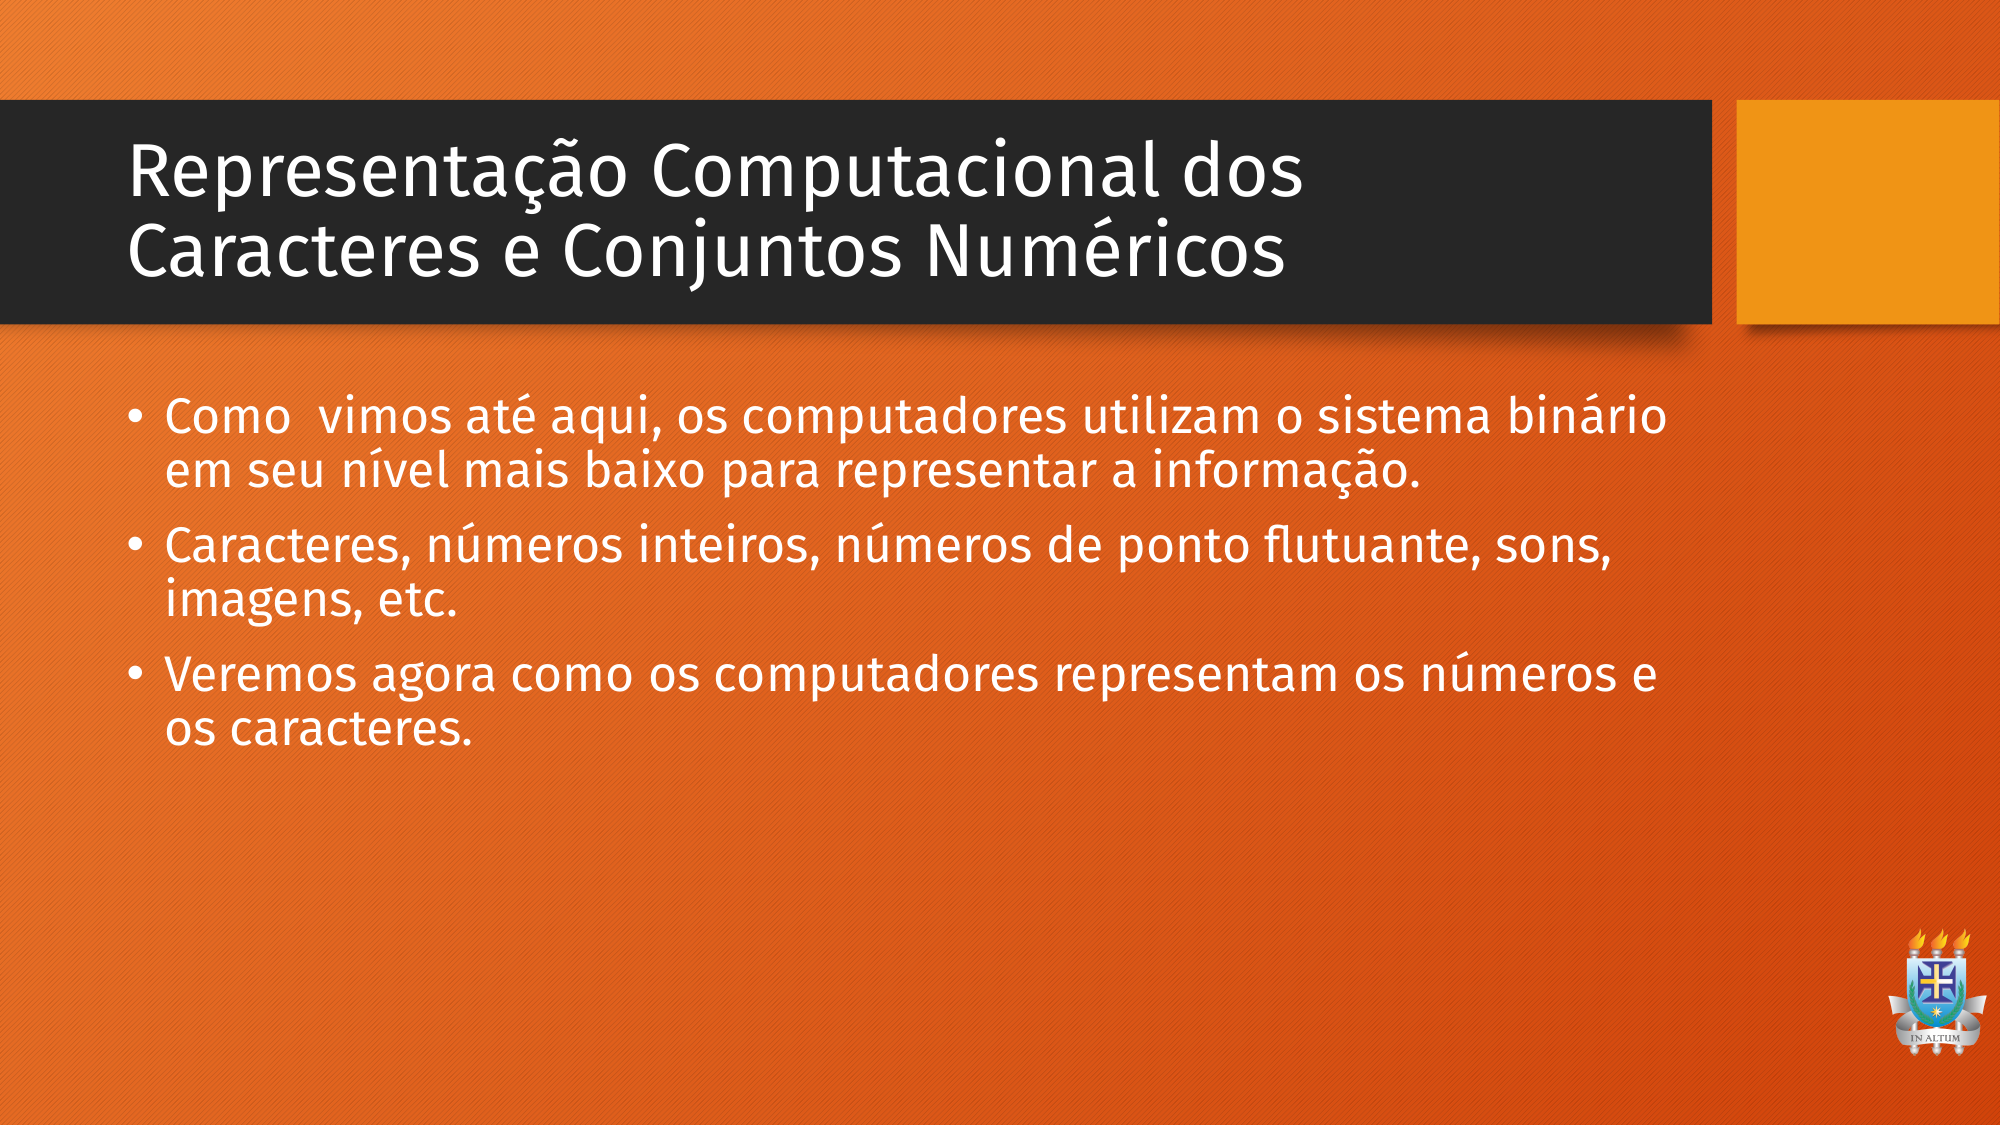

# Representação Computacional dos Caracteres e Conjuntos Numéricos
Como  vimos até aqui, os computadores utilizam o sistema binário em seu nível mais baixo para representar a informação.
Caracteres, números inteiros, números de ponto flutuante, sons, imagens, etc.
Veremos agora como os computadores representam os números e os caracteres.